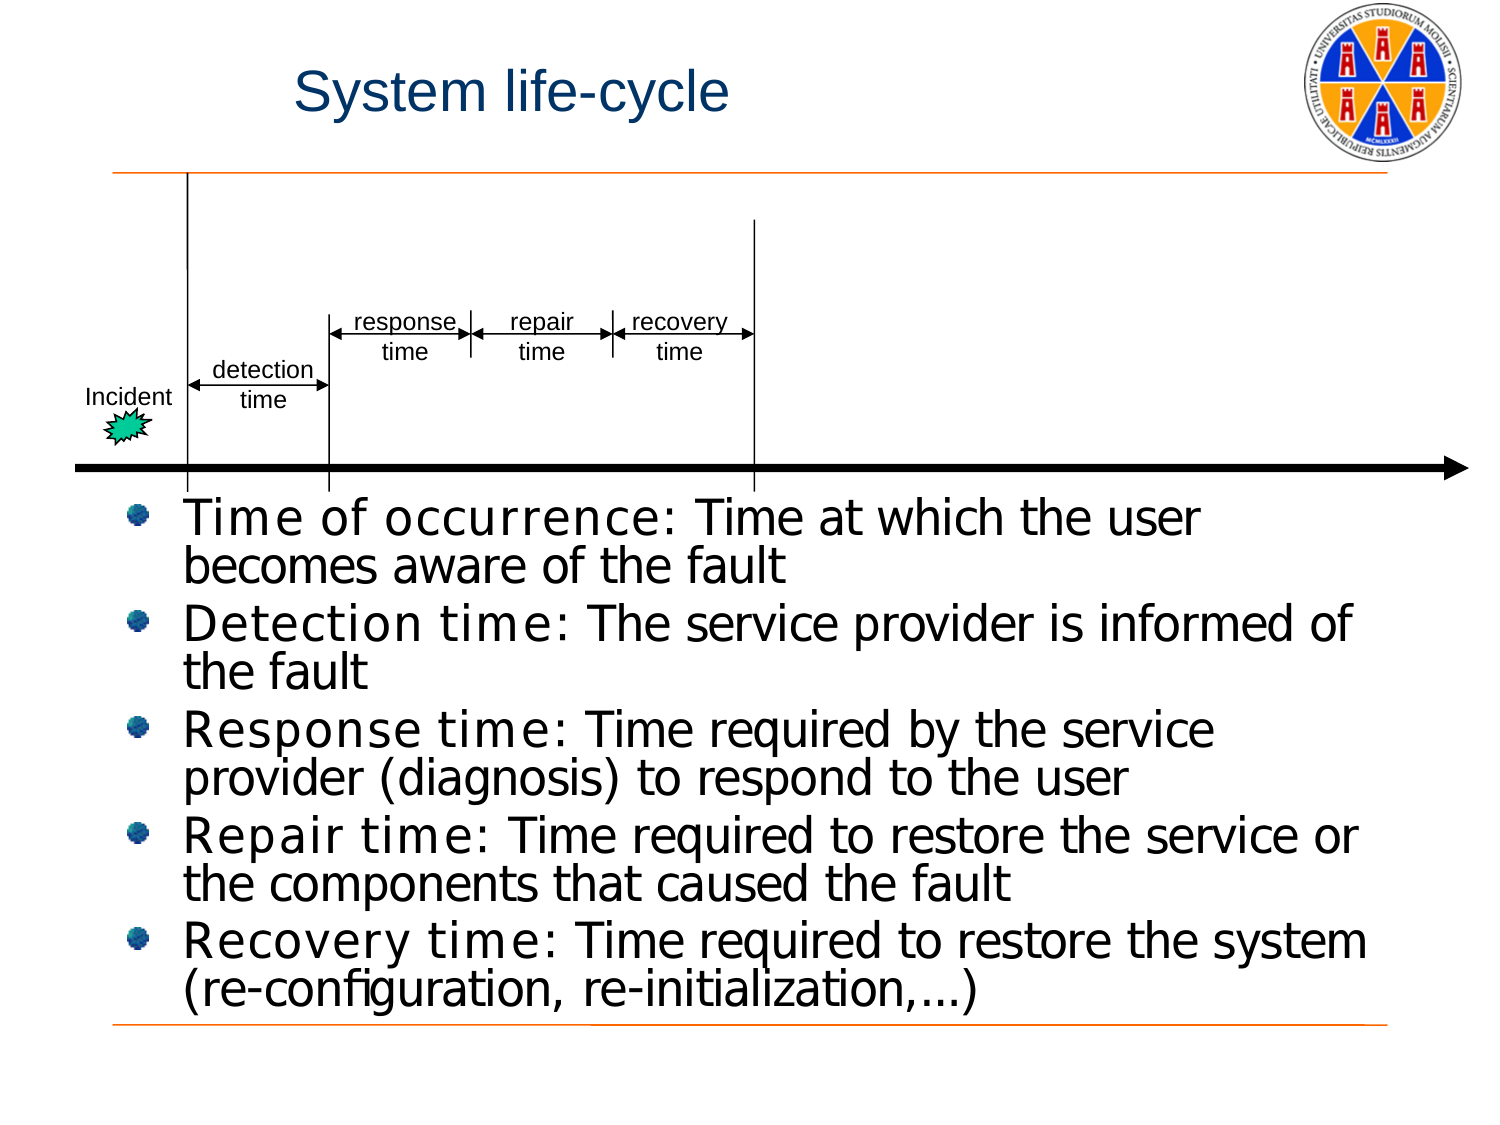

# System life-cycle

recovery
time

response
time

repair
time

detection
time

Incident

Time of occurrence: Time at which the user becomes aware of the fault
Detection time: The service provider is informed of the fault
Response time: Time required by the service provider (diagnosis) to respond to the user
Repair time: Time required to restore the service or the components that caused the fault
Recovery time: Time required to restore the system (re-configuration, re-initialization,…)